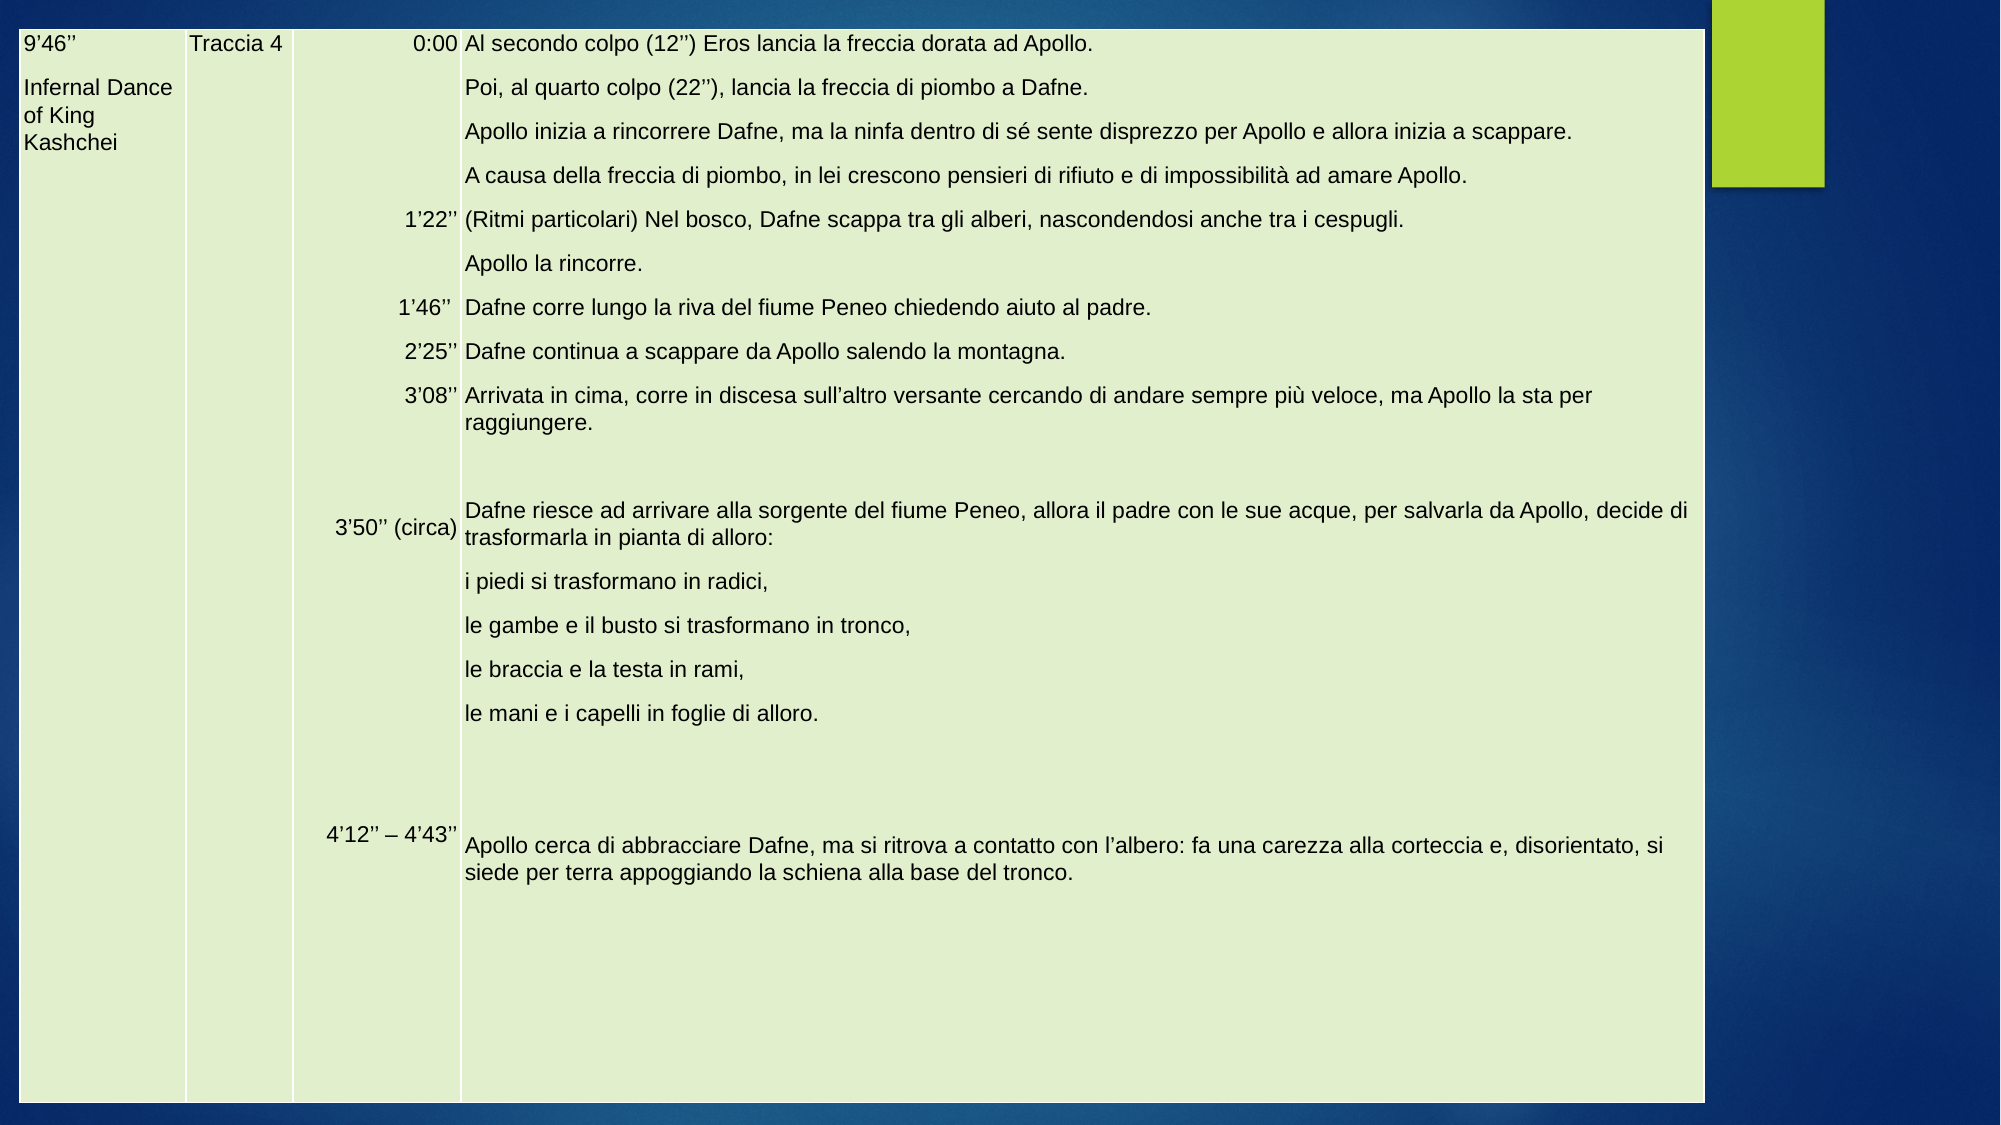

| 9’46’’ Infernal Dance of King Kashchei | Traccia 4 | 0:00        1’22’’   1’46’’  2’25’’ 3’08’’   3’50’’ (circa)          4’12’’ – 4’43’’ | Al secondo colpo (12’’) Eros lancia la freccia dorata ad Apollo. Poi, al quarto colpo (22’’), lancia la freccia di piombo a Dafne. Apollo inizia a rincorrere Dafne, ma la ninfa dentro di sé sente disprezzo per Apollo e allora inizia a scappare. A causa della freccia di piombo, in lei crescono pensieri di rifiuto e di impossibilità ad amare Apollo. (Ritmi particolari) Nel bosco, Dafne scappa tra gli alberi, nascondendosi anche tra i cespugli. Apollo la rincorre. Dafne corre lungo la riva del fiume Peneo chiedendo aiuto al padre. Dafne continua a scappare da Apollo salendo la montagna. Arrivata in cima, corre in discesa sull’altro versante cercando di andare sempre più veloce, ma Apollo la sta per raggiungere. Dafne riesce ad arrivare alla sorgente del fiume Peneo, allora il padre con le sue acque, per salvarla da Apollo, decide di trasformarla in pianta di alloro: i piedi si trasformano in radici, le gambe e il busto si trasformano in tronco, le braccia e la testa in rami, le mani e i capelli in foglie di alloro. Apollo cerca di abbracciare Dafne, ma si ritrova a contatto con l’albero: fa una carezza alla corteccia e, disorientato, si siede per terra appoggiando la schiena alla base del tronco. |
| --- | --- | --- | --- |